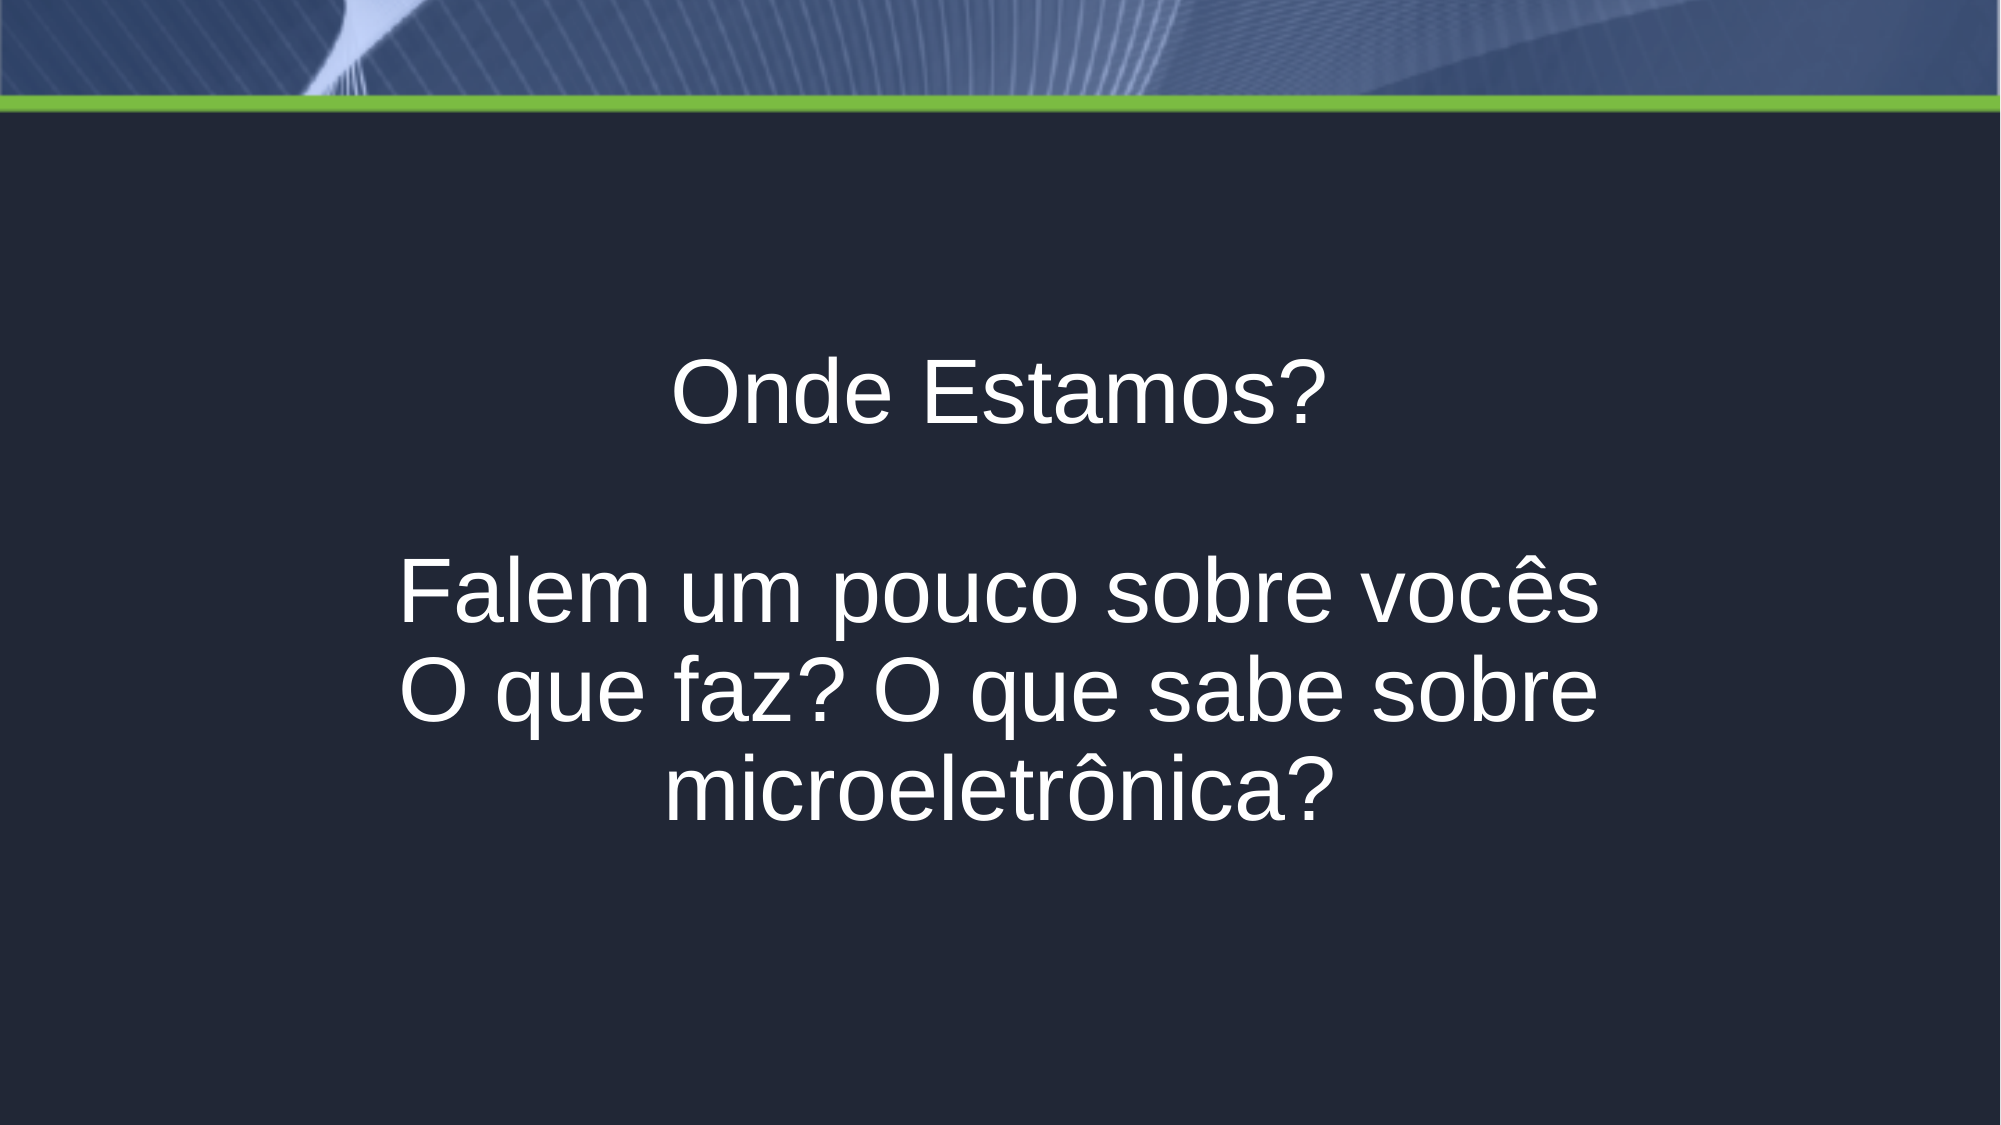

# Onde Estamos? Falem um pouco sobre vocês O que faz? O que sabe sobre microeletrônica?